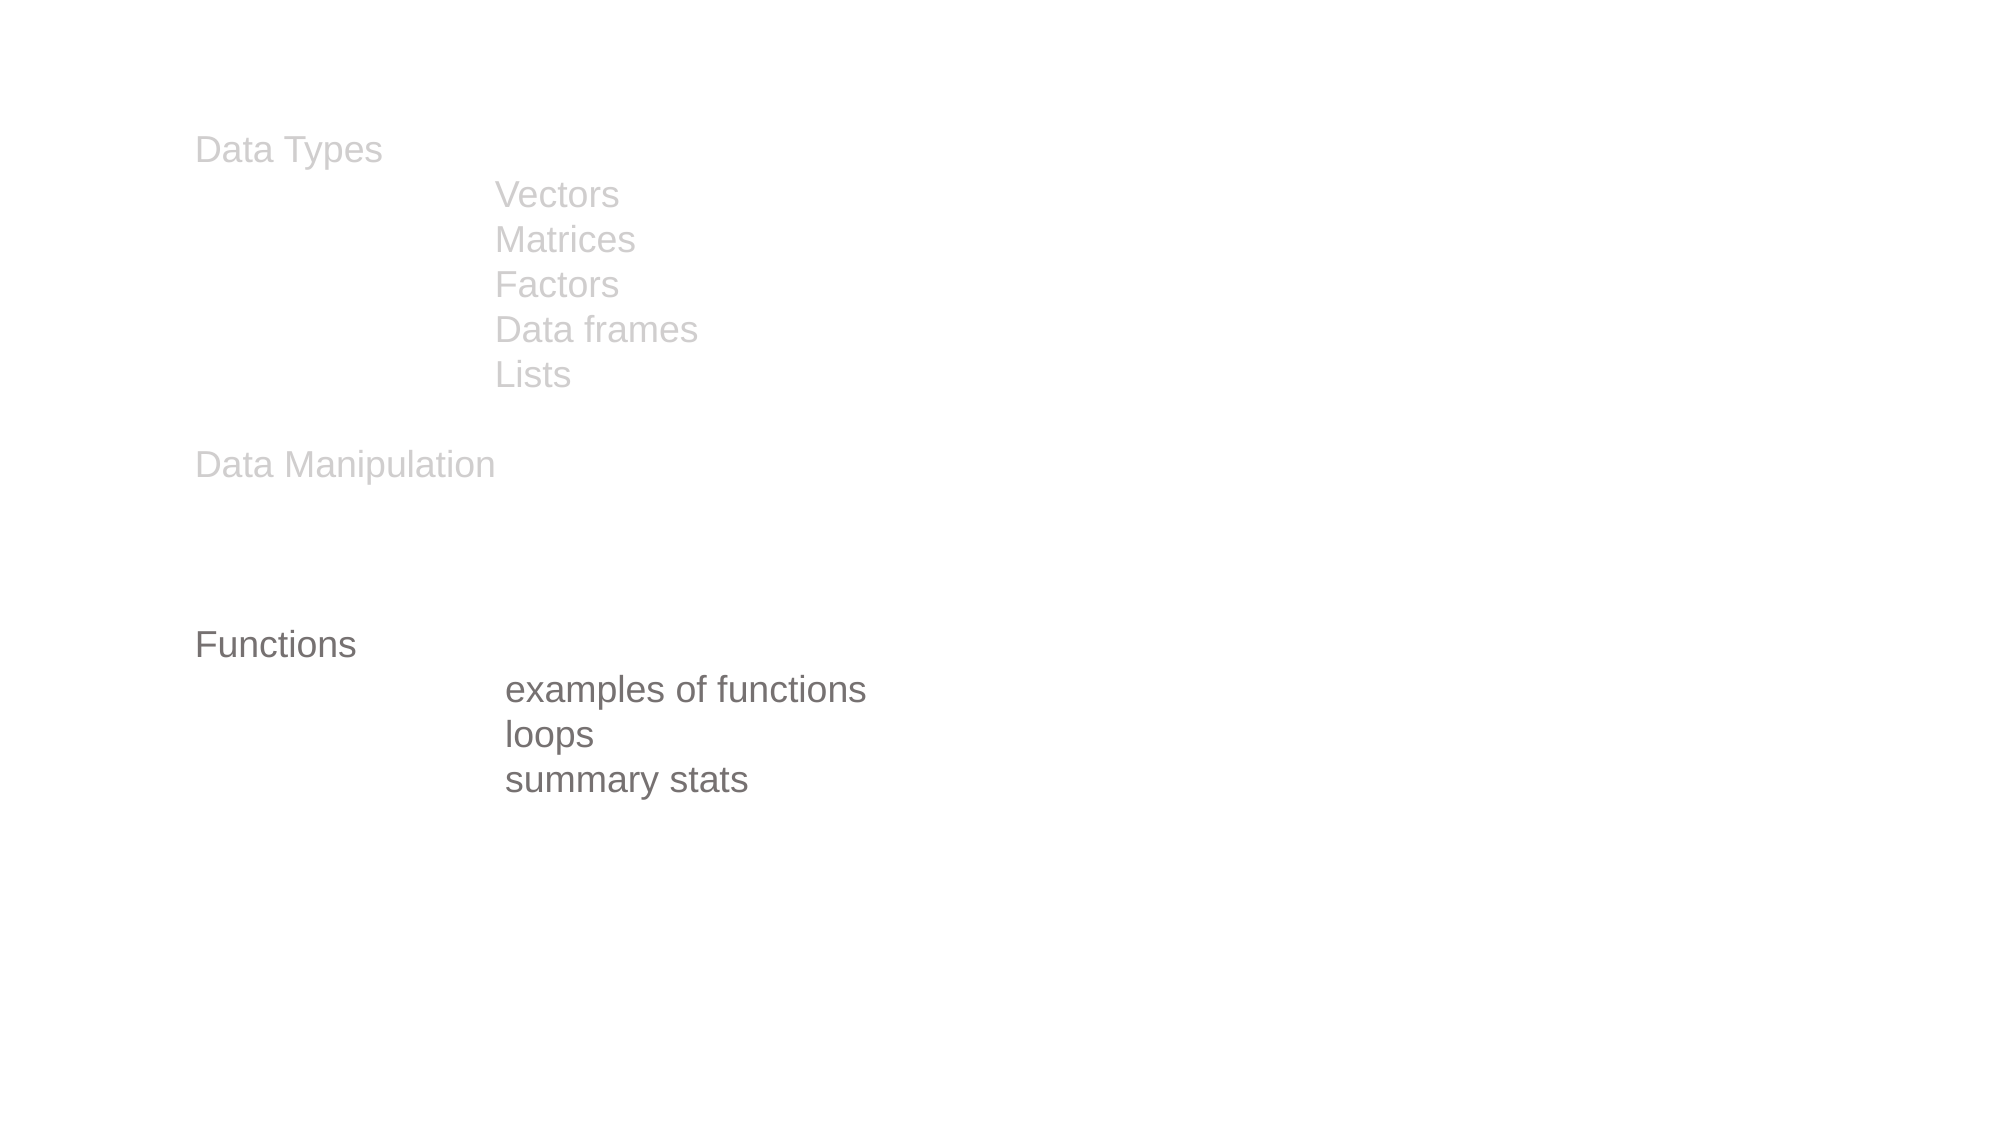

Data Types
		Vectors
		Matrices
		Factors
		Data frames
		Lists

Data Manipulation

Functions
		 examples of functions
		 loops
		 summary stats